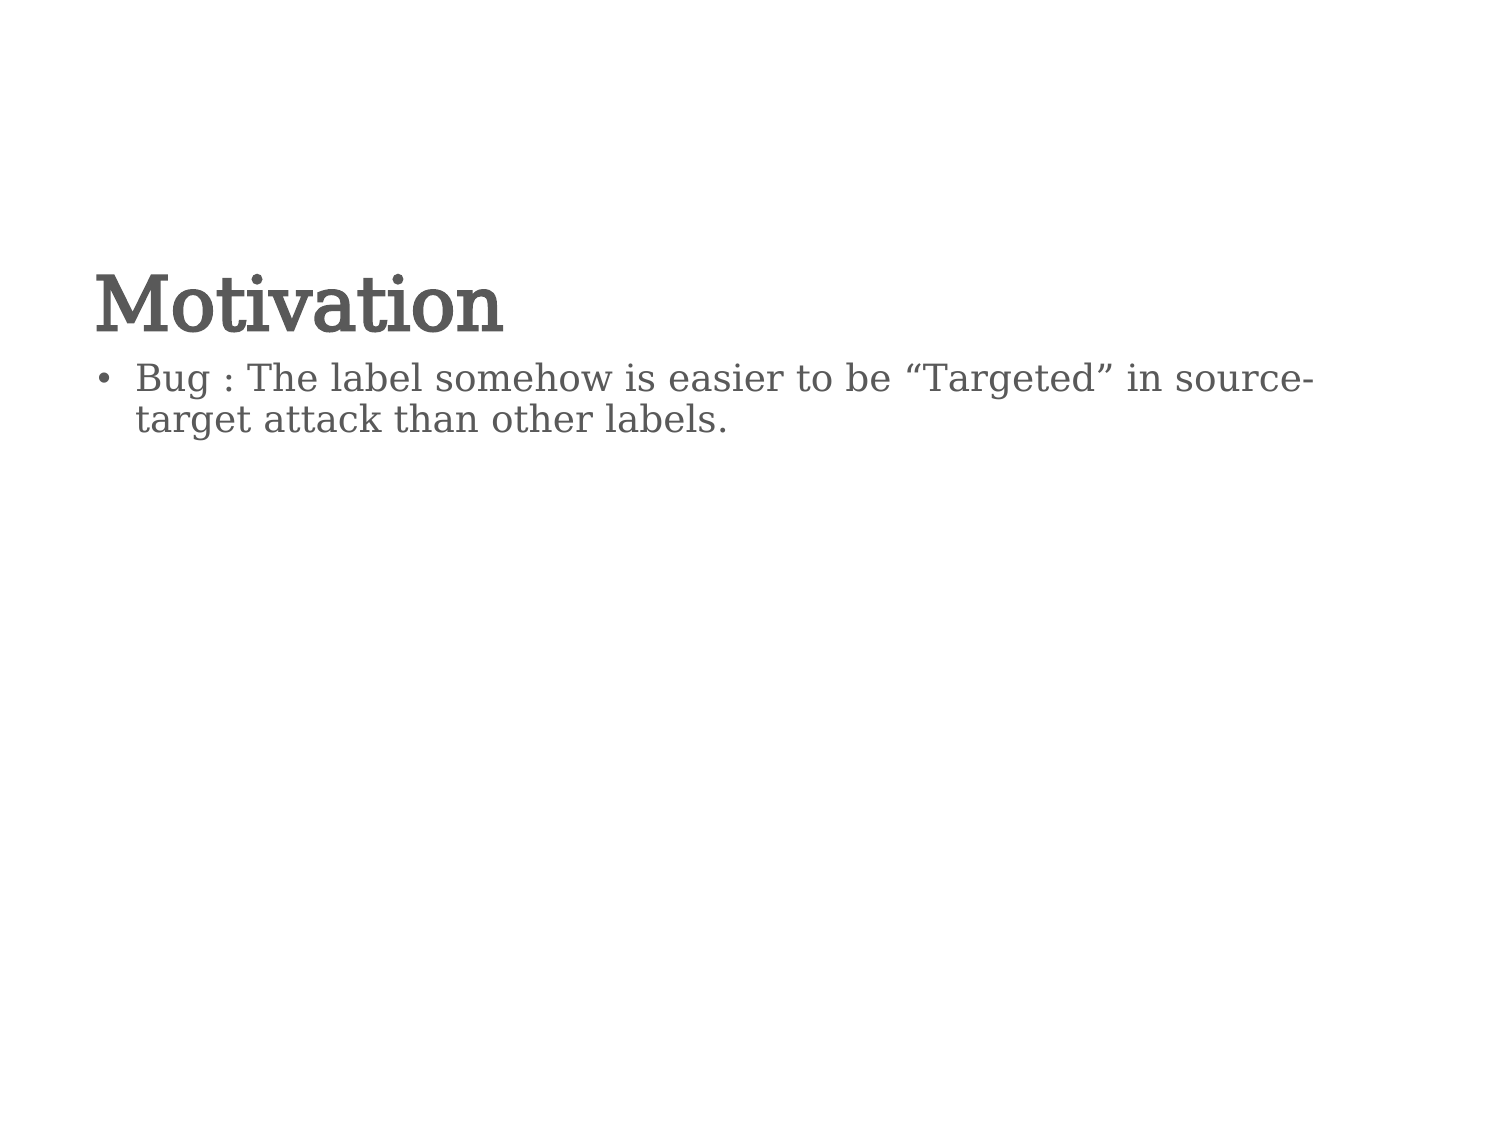

Motivation
Bug : The label somehow is easier to be “Targeted” in source-target attack than other labels.

85